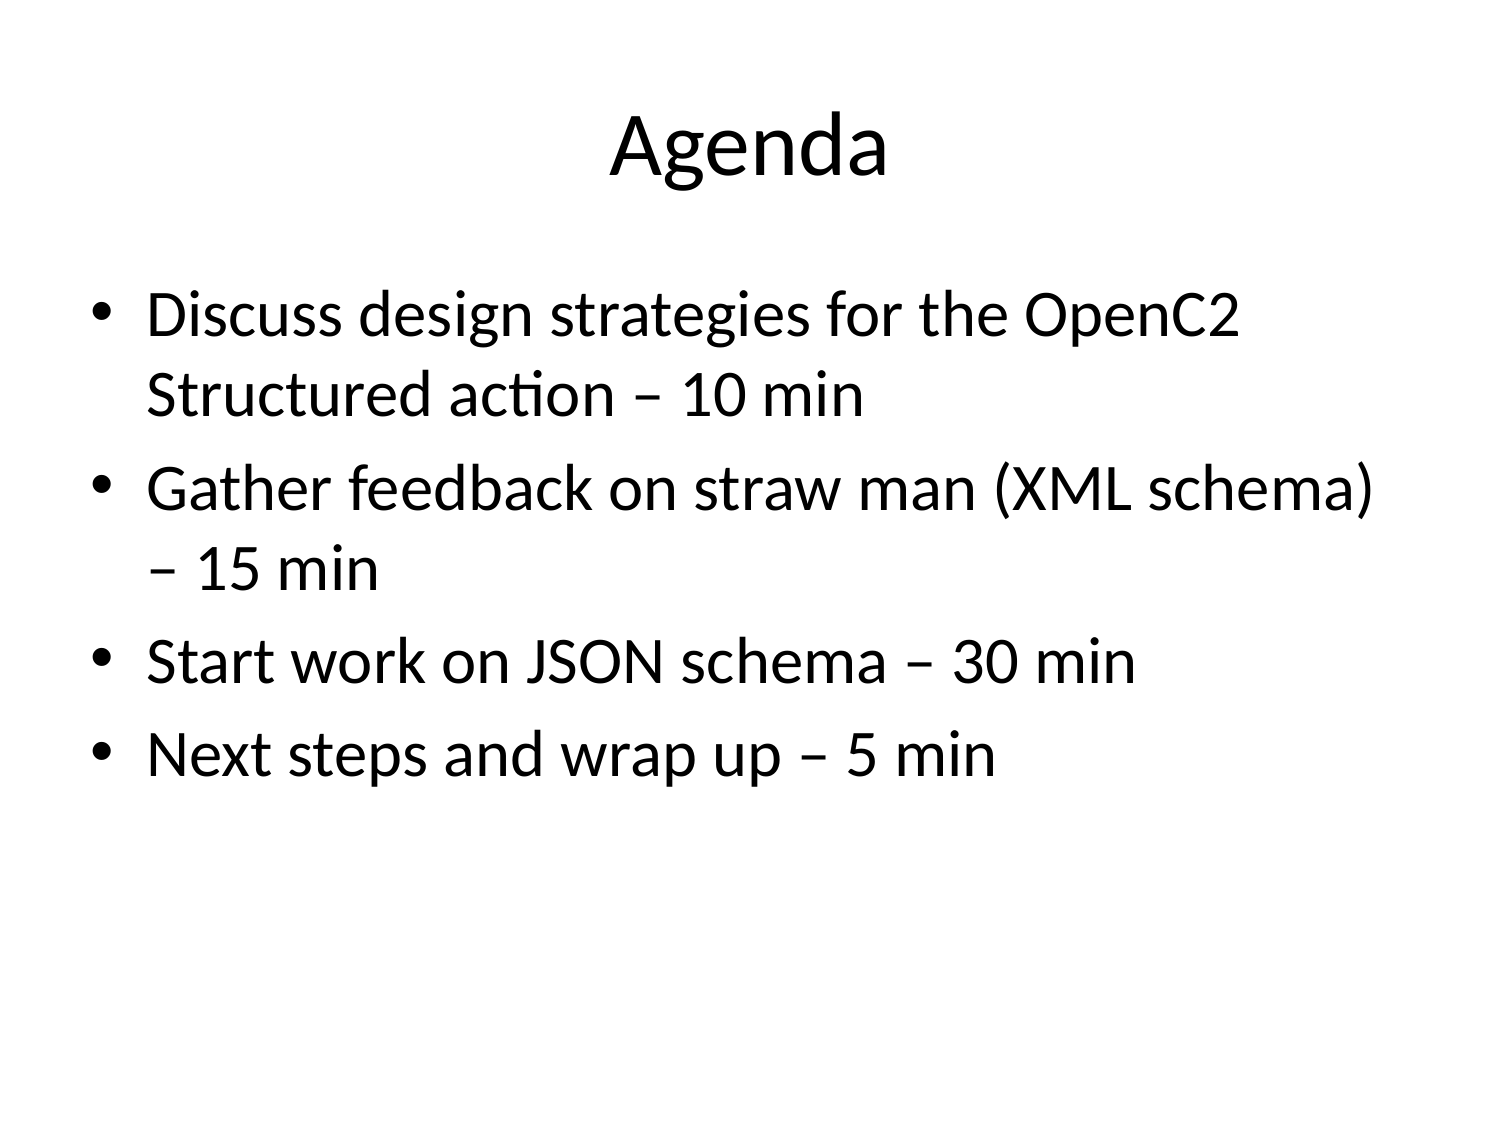

# Agenda
Discuss design strategies for the OpenC2 Structured action – 10 min
Gather feedback on straw man (XML schema) – 15 min
Start work on JSON schema – 30 min
Next steps and wrap up – 5 min